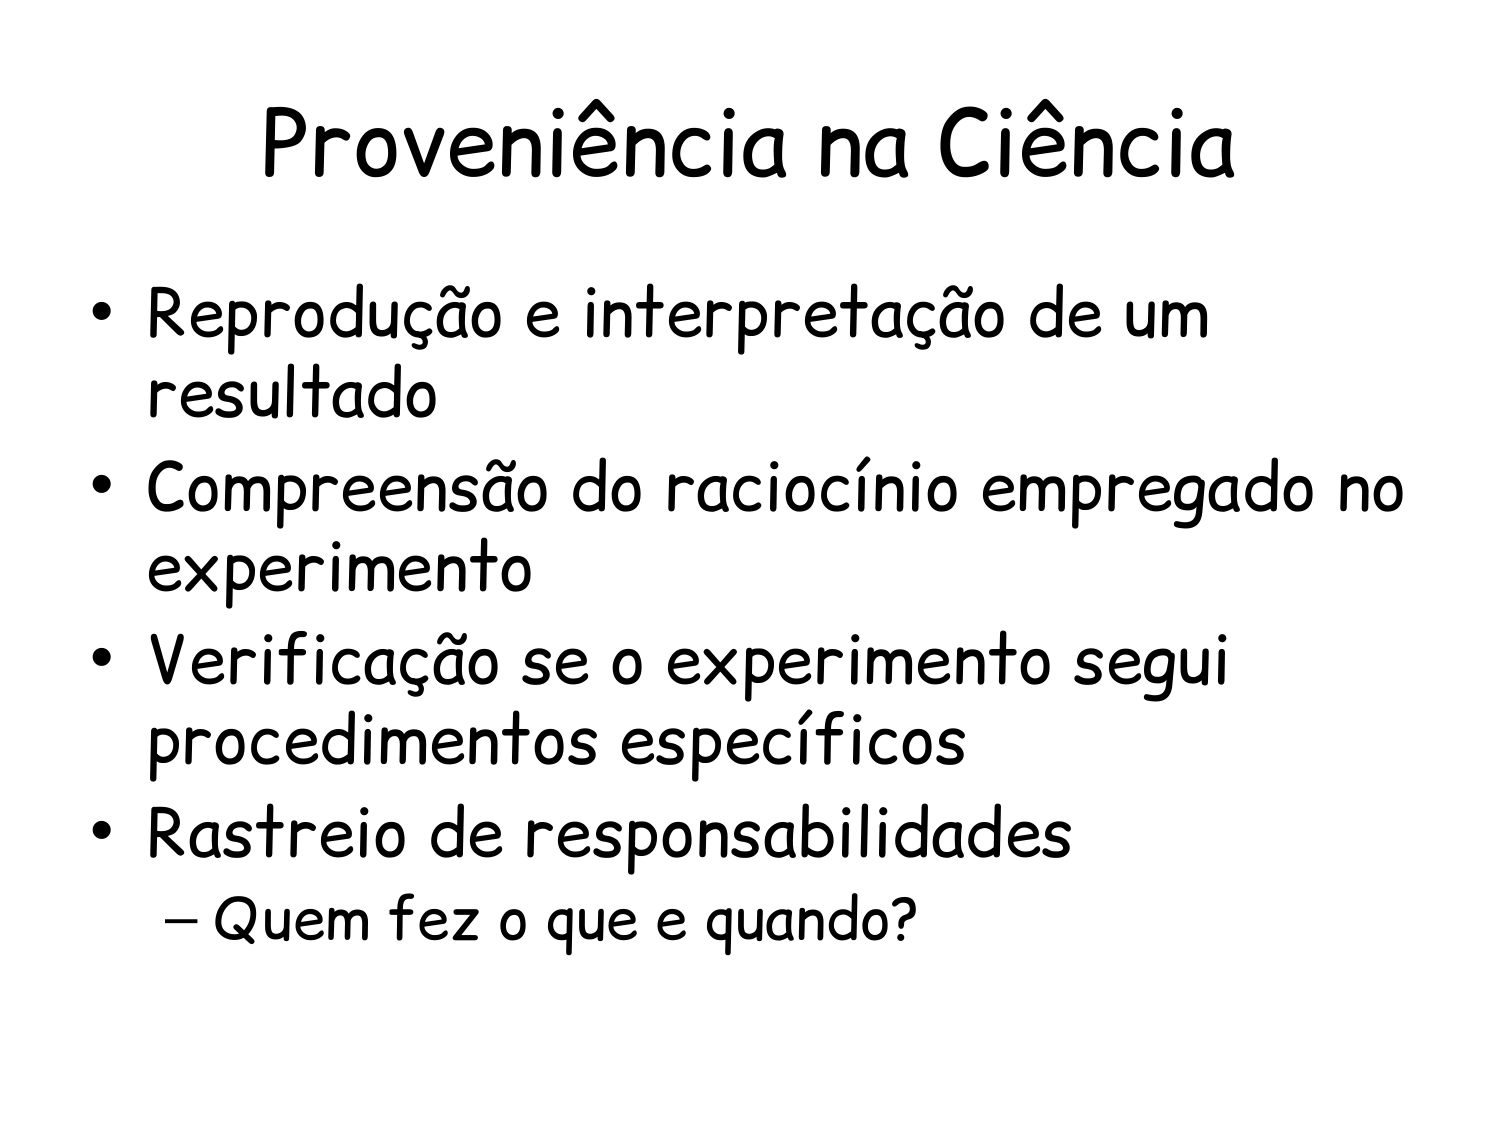

# Proveniência na Ciência
Reprodução e interpretação de um resultado
Compreensão do raciocínio empregado no experimento
Verificação se o experimento segui procedimentos específicos
Rastreio de responsabilidades
Quem fez o que e quando?